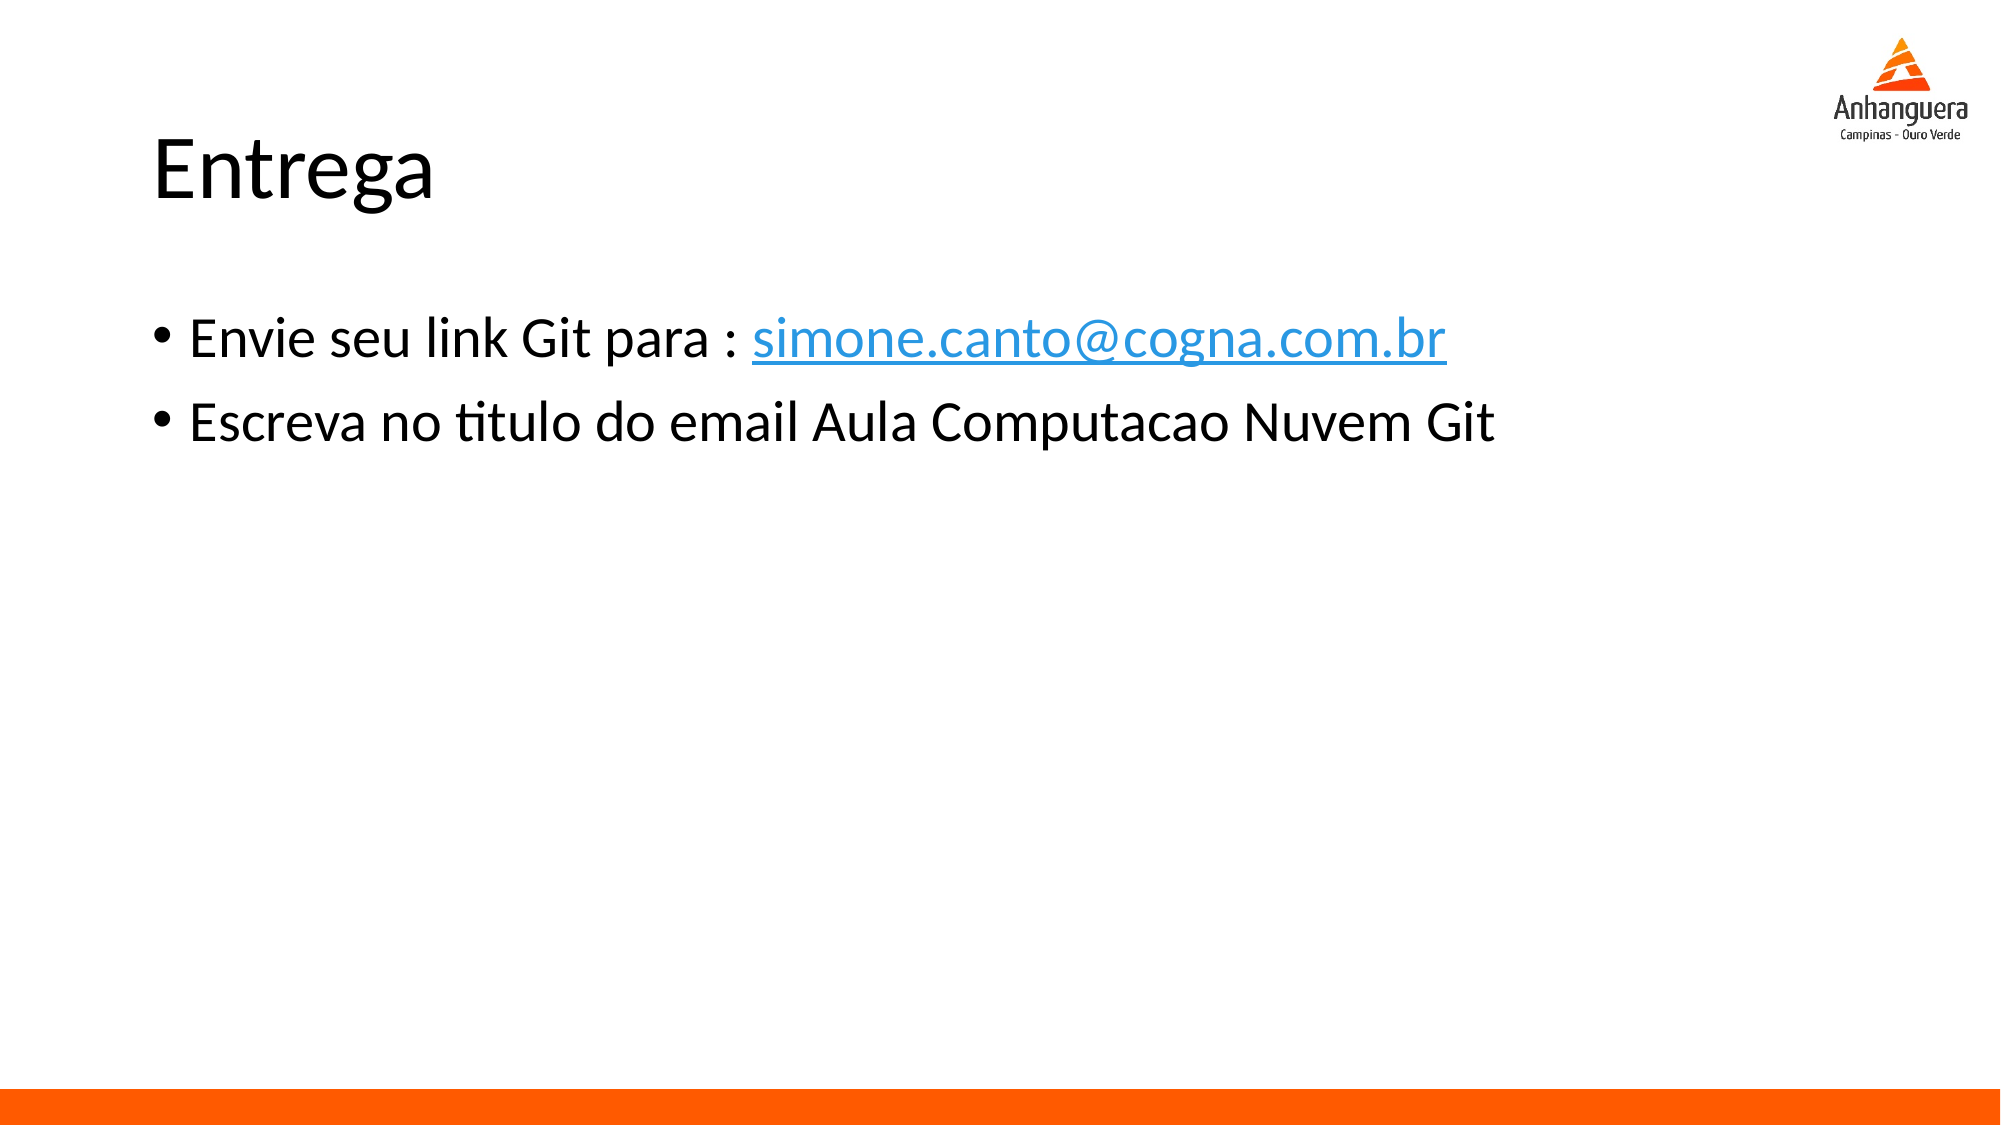

# Entrega
Envie seu link Git para : simone.canto@cogna.com.br
Escreva no titulo do email Aula Computacao Nuvem Git